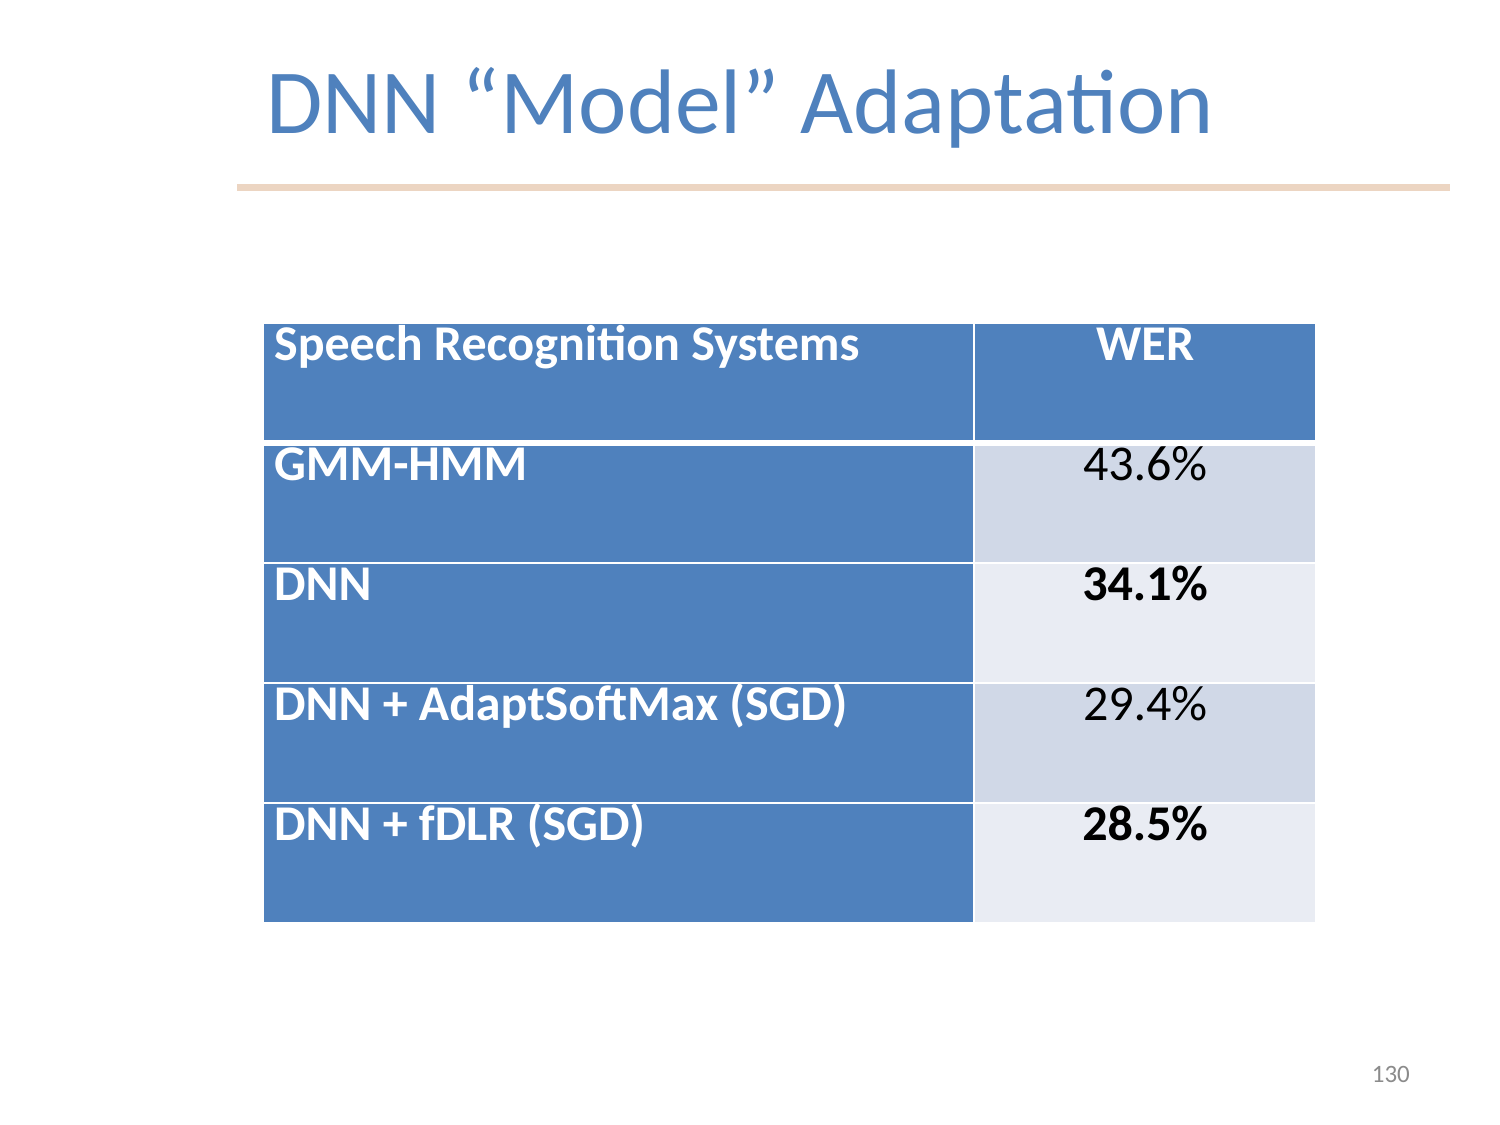

Table 2: DNN performance on wideband and narrowband test sets (a multitask-learning setup) using mixed-bandwidth training data.
# DNN “Model” Adaptation
| Speech Recognition Systems | WER |
| --- | --- |
| GMM-HMM | 43.6% |
| DNN | 34.1% |
| DNN + AdaptSoftMax (SGD) | 29.4% |
| DNN + fDLR (SGD) | 28.5% |
130